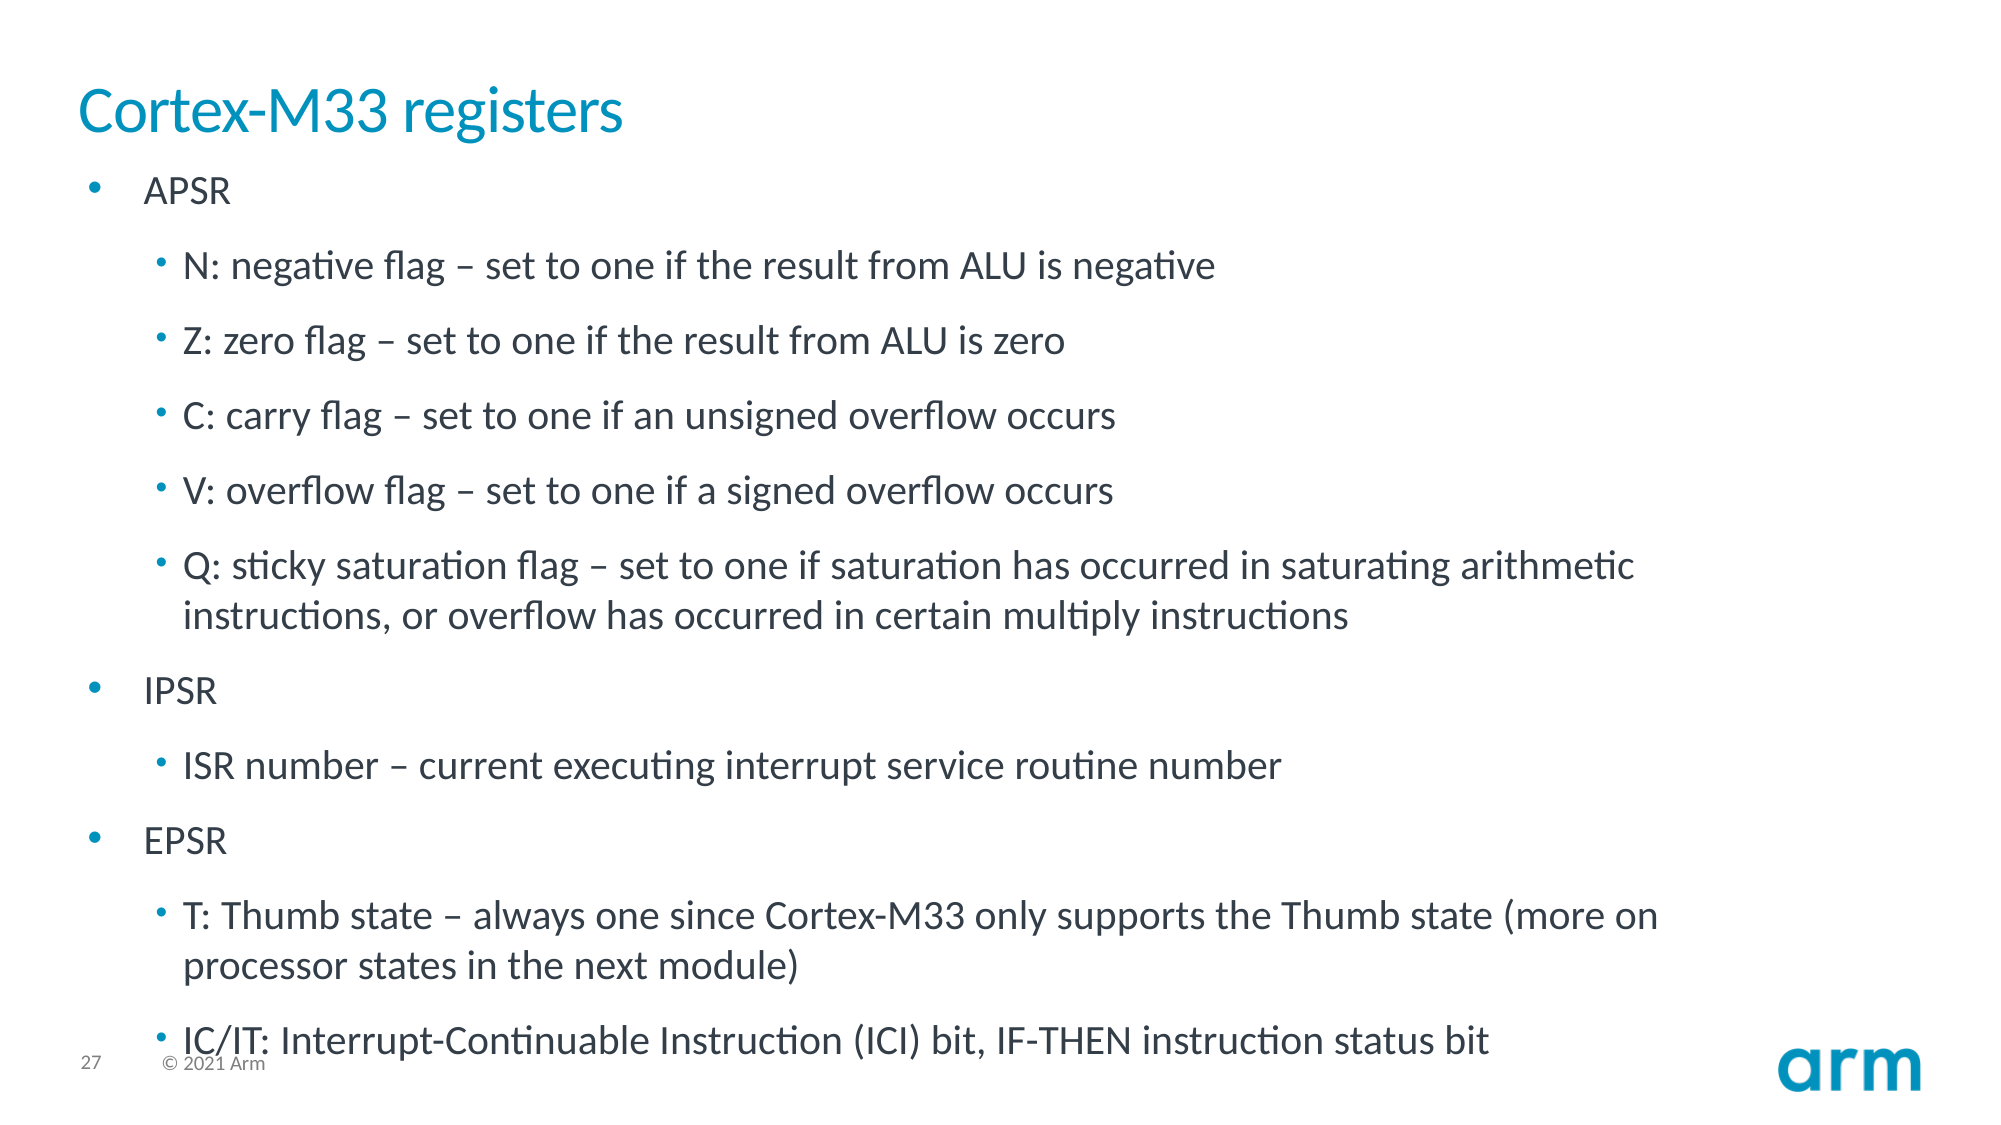

# Cortex-M33 registers
APSR
N: negative flag – set to one if the result from ALU is negative
Z: zero flag – set to one if the result from ALU is zero
C: carry flag – set to one if an unsigned overflow occurs
V: overflow flag – set to one if a signed overflow occurs
Q: sticky saturation flag – set to one if saturation has occurred in saturating arithmetic instructions, or overflow has occurred in certain multiply instructions
IPSR
ISR number – current executing interrupt service routine number
EPSR
T: Thumb state – always one since Cortex-M33 only supports the Thumb state (more on processor states in the next module)
IC/IT: Interrupt-Continuable Instruction (ICI) bit, IF-THEN instruction status bit